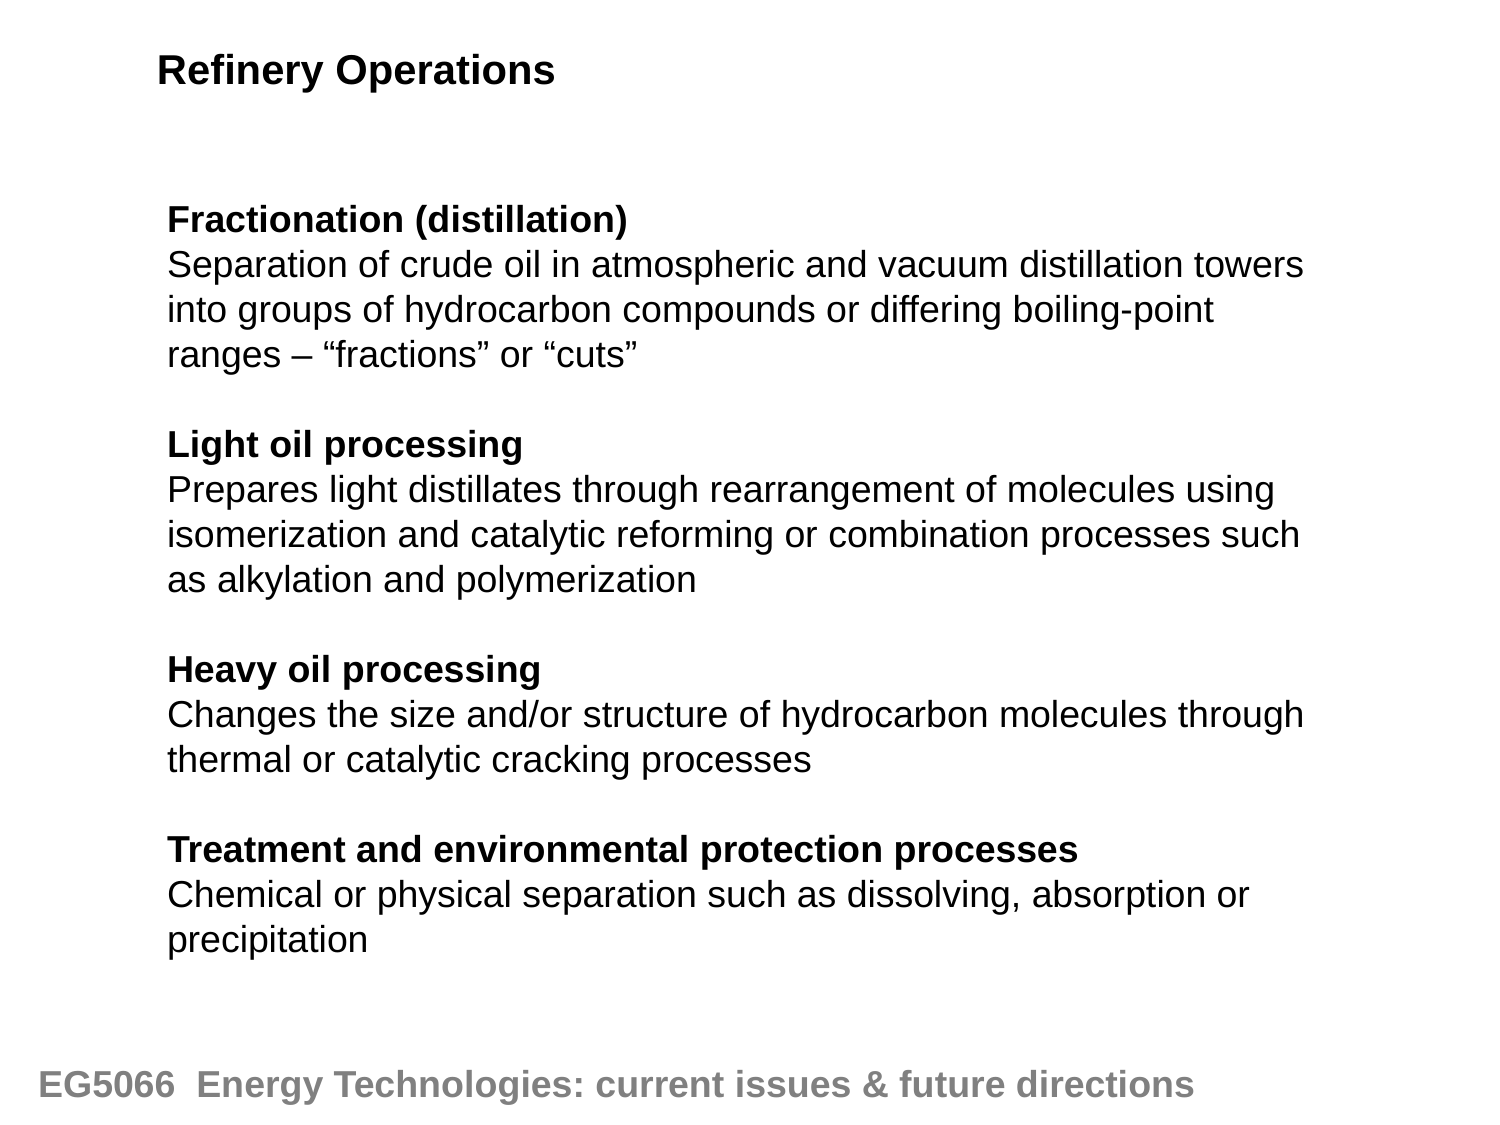

Refinery Operations
Fractionation (distillation)
Separation of crude oil in atmospheric and vacuum distillation towers into groups of hydrocarbon compounds or differing boiling-point ranges – “fractions” or “cuts”

Light oil processing
Prepares light distillates through rearrangement of molecules using isomerization and catalytic reforming or combination processes such as alkylation and polymerization

Heavy oil processing
Changes the size and/or structure of hydrocarbon molecules through thermal or catalytic cracking processes

Treatment and environmental protection processes
Chemical or physical separation such as dissolving, absorption or precipitation
EG5066  Energy Technologies: current issues & future directions